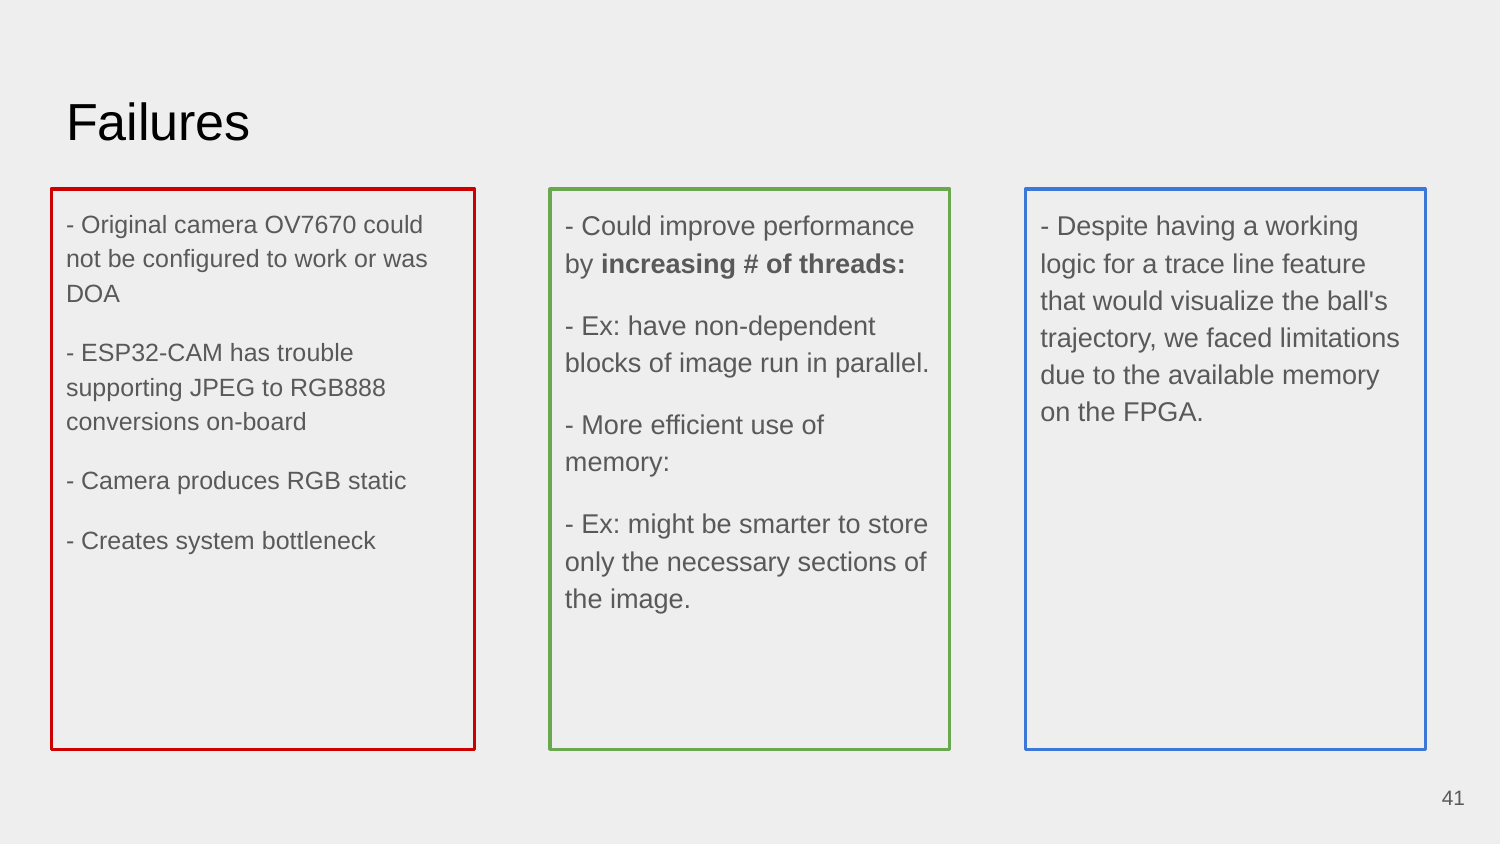

# Failures
- Original camera OV7670 could not be configured to work or was DOA
- ESP32-CAM has trouble supporting JPEG to RGB888 conversions on-board
- Camera produces RGB static
- Creates system bottleneck

- Could improve performance by increasing # of threads:
- Ex: have non-dependent blocks of image run in parallel.
- More efficient use of memory:
- Ex: might be smarter to store only the necessary sections of the image.
- Despite having a working logic for a trace line feature that would visualize the ball's trajectory, we faced limitations due to the available memory on the FPGA.
41